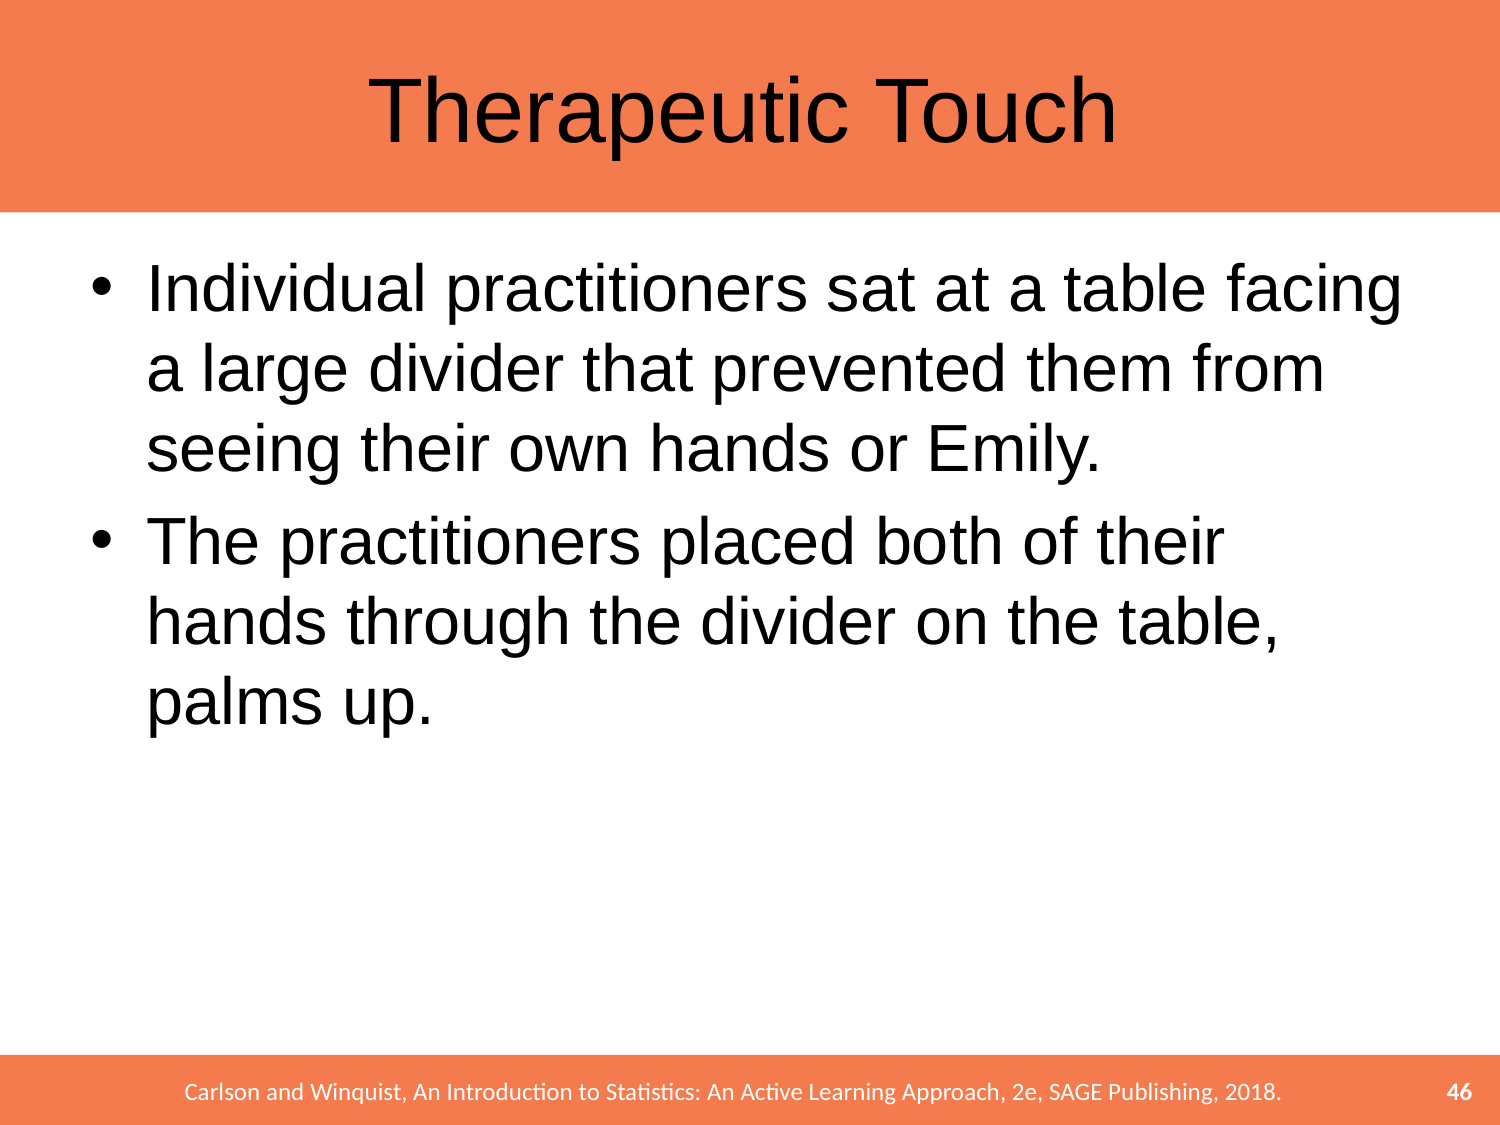

# Therapeutic Touch
Individual practitioners sat at a table facing a large divider that prevented them from seeing their own hands or Emily.
The practitioners placed both of their hands through the divider on the table, palms up.
46
Carlson and Winquist, An Introduction to Statistics: An Active Learning Approach, 2e, SAGE Publishing, 2018.